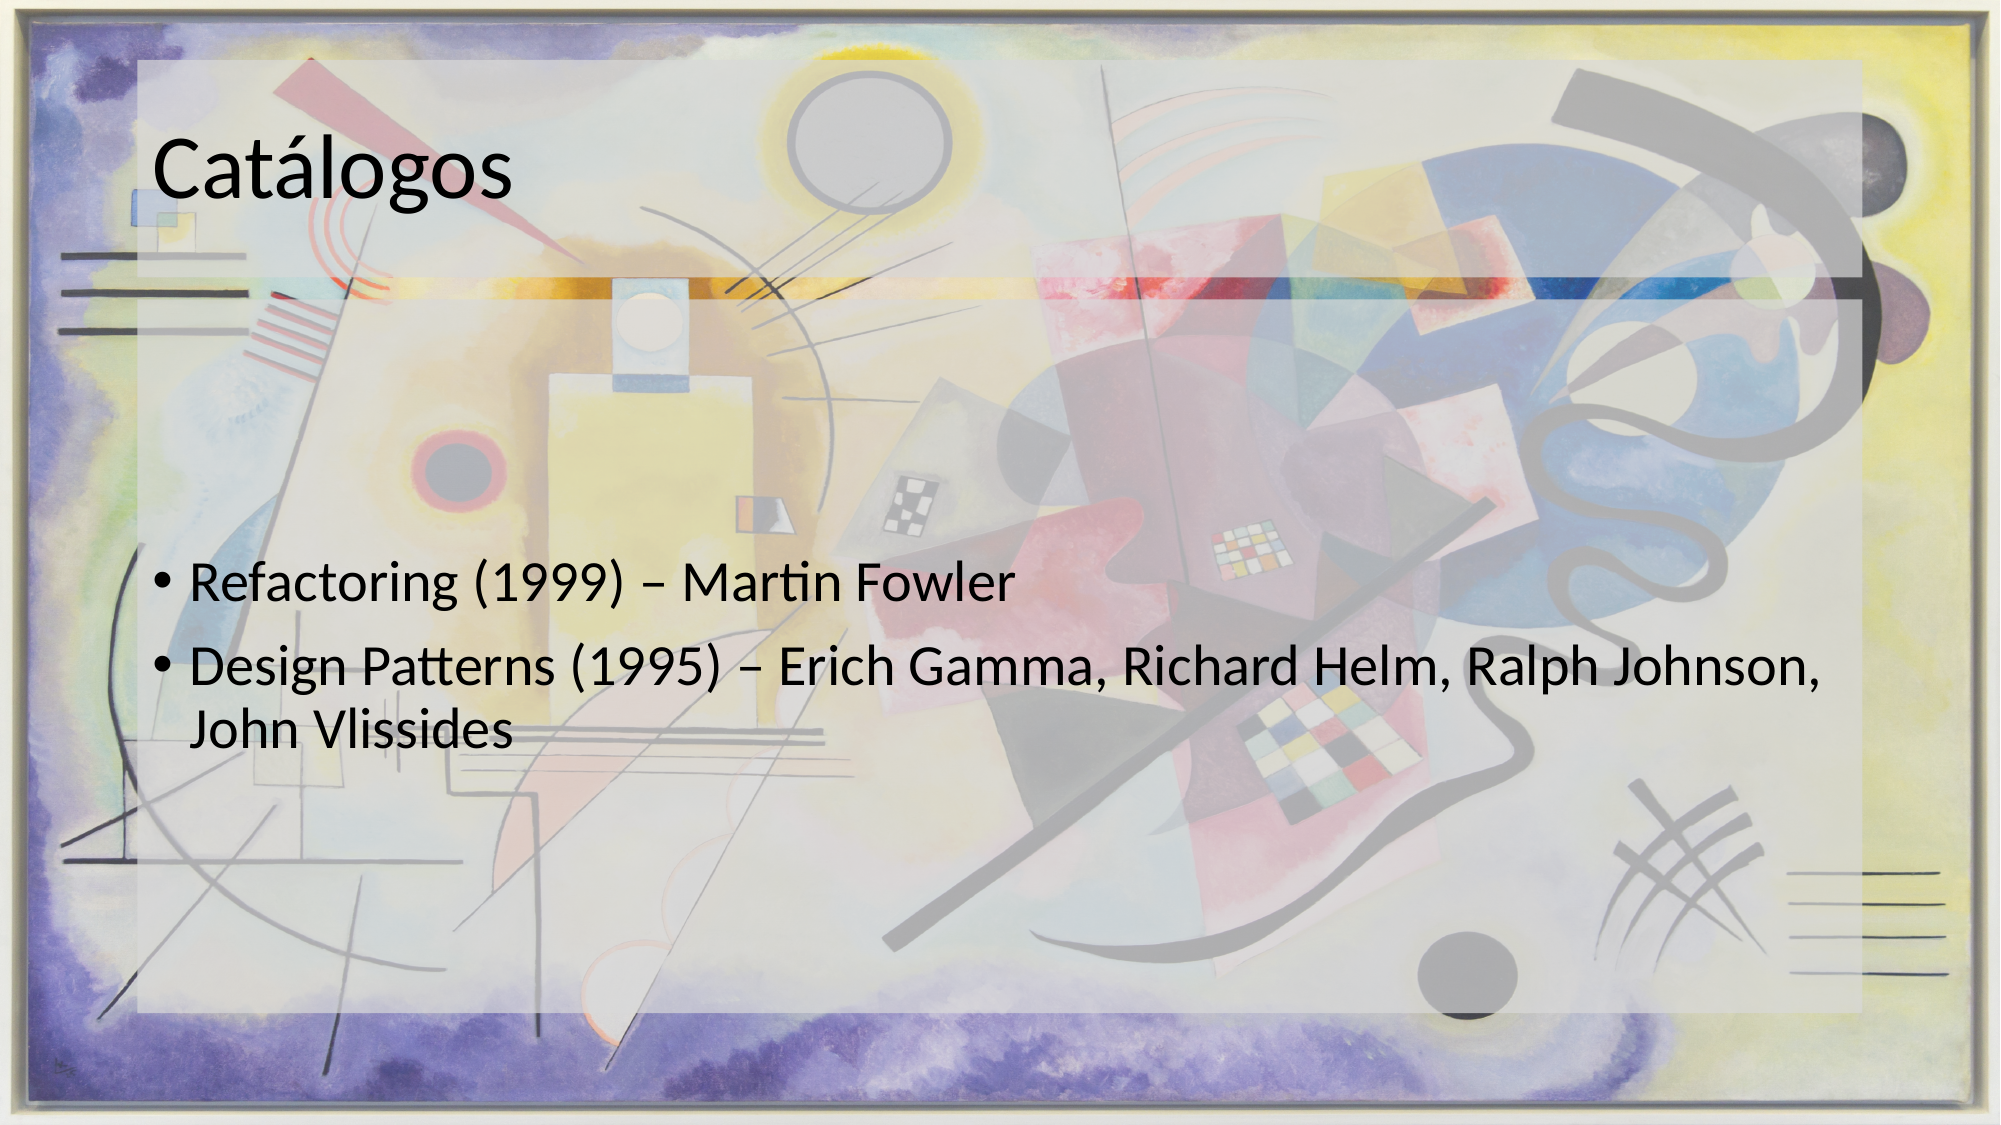

# Catálogos
Refactoring (1999) – Martin Fowler
Design Patterns (1995) – Erich Gamma, Richard Helm, Ralph Johnson, John Vlissides